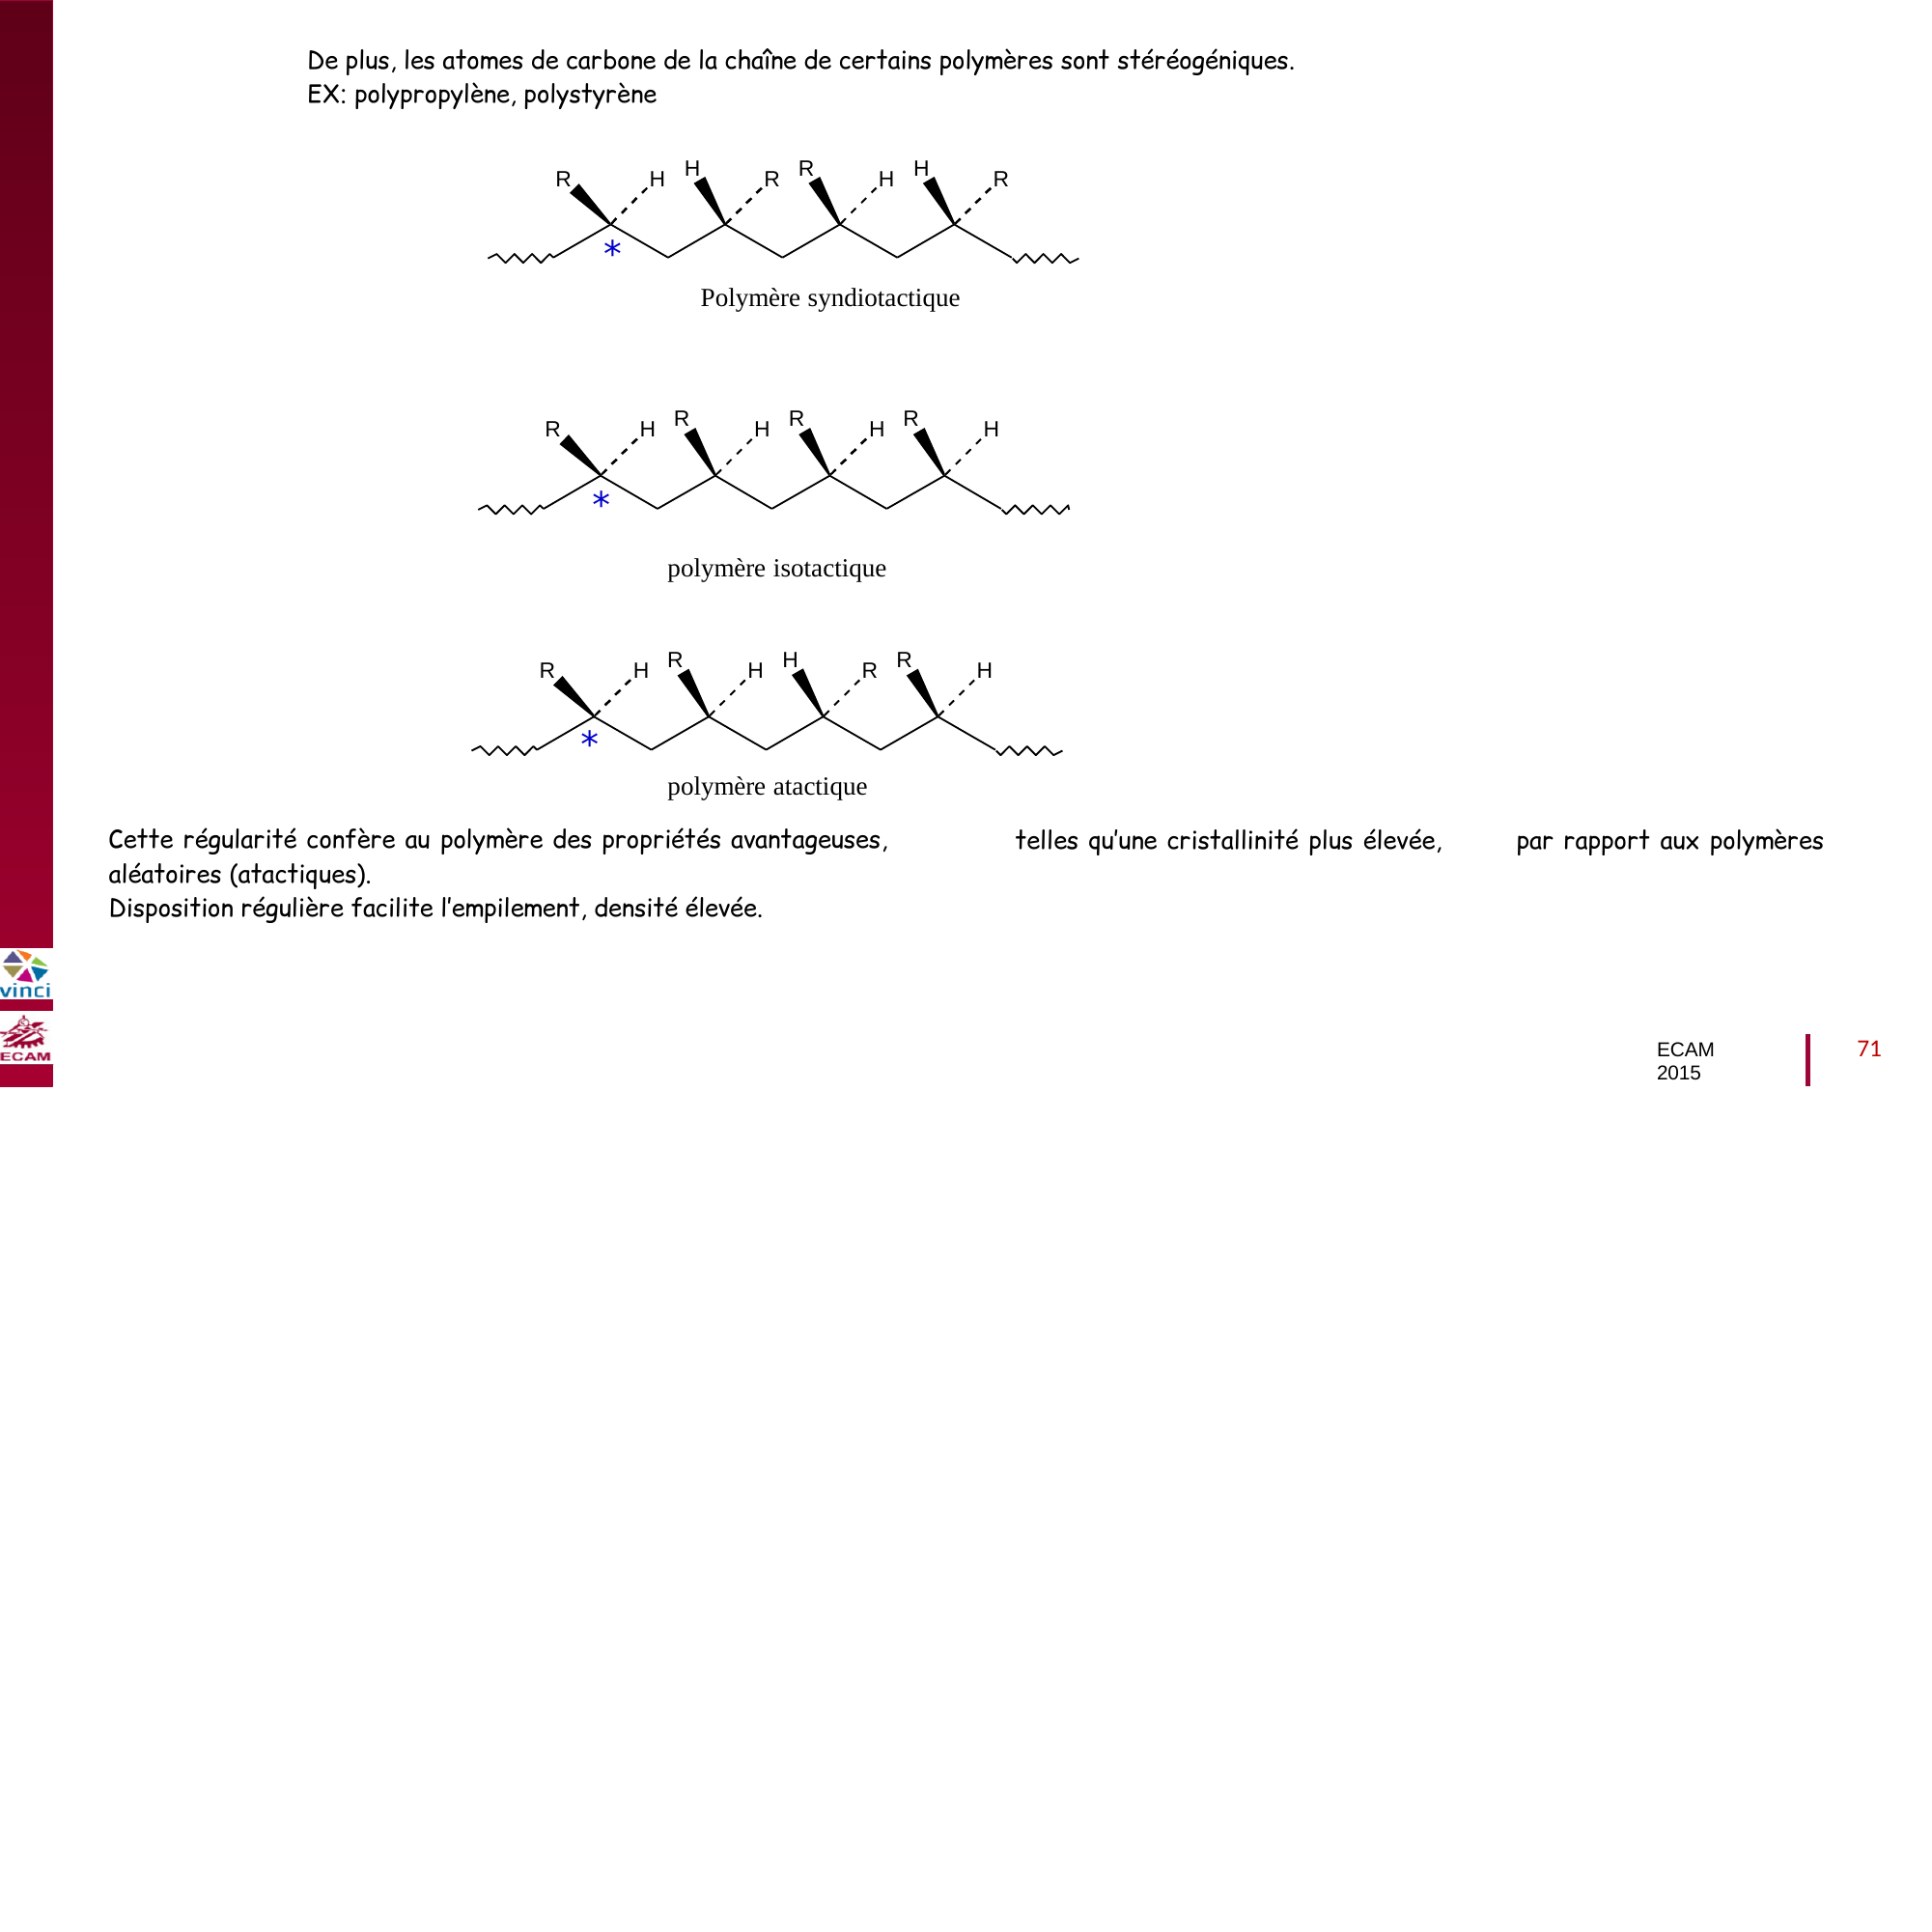

De plus, les atomes de carbone de la chaîne de certains polymères sont stéréogéniques.
EX: polypropylène, polystyrène
H
R
H
R
H
R
H
R

*

B2040-Chimie du vivant et environnement
Polymère syndiotactique
R
R
R
R
H
H
H
H

*

polymère isotactique
R
H
R
R
H
H
R
H

*

polymère atactique
Cette régularité confère au polymère des propriétés avantageuses,
aléatoires (atactiques).
Disposition régulière facilite l’empilement, densité élevée.
telles qu’une cristallinité plus élevée,
par rapport aux polymères

71
ECAM 2015